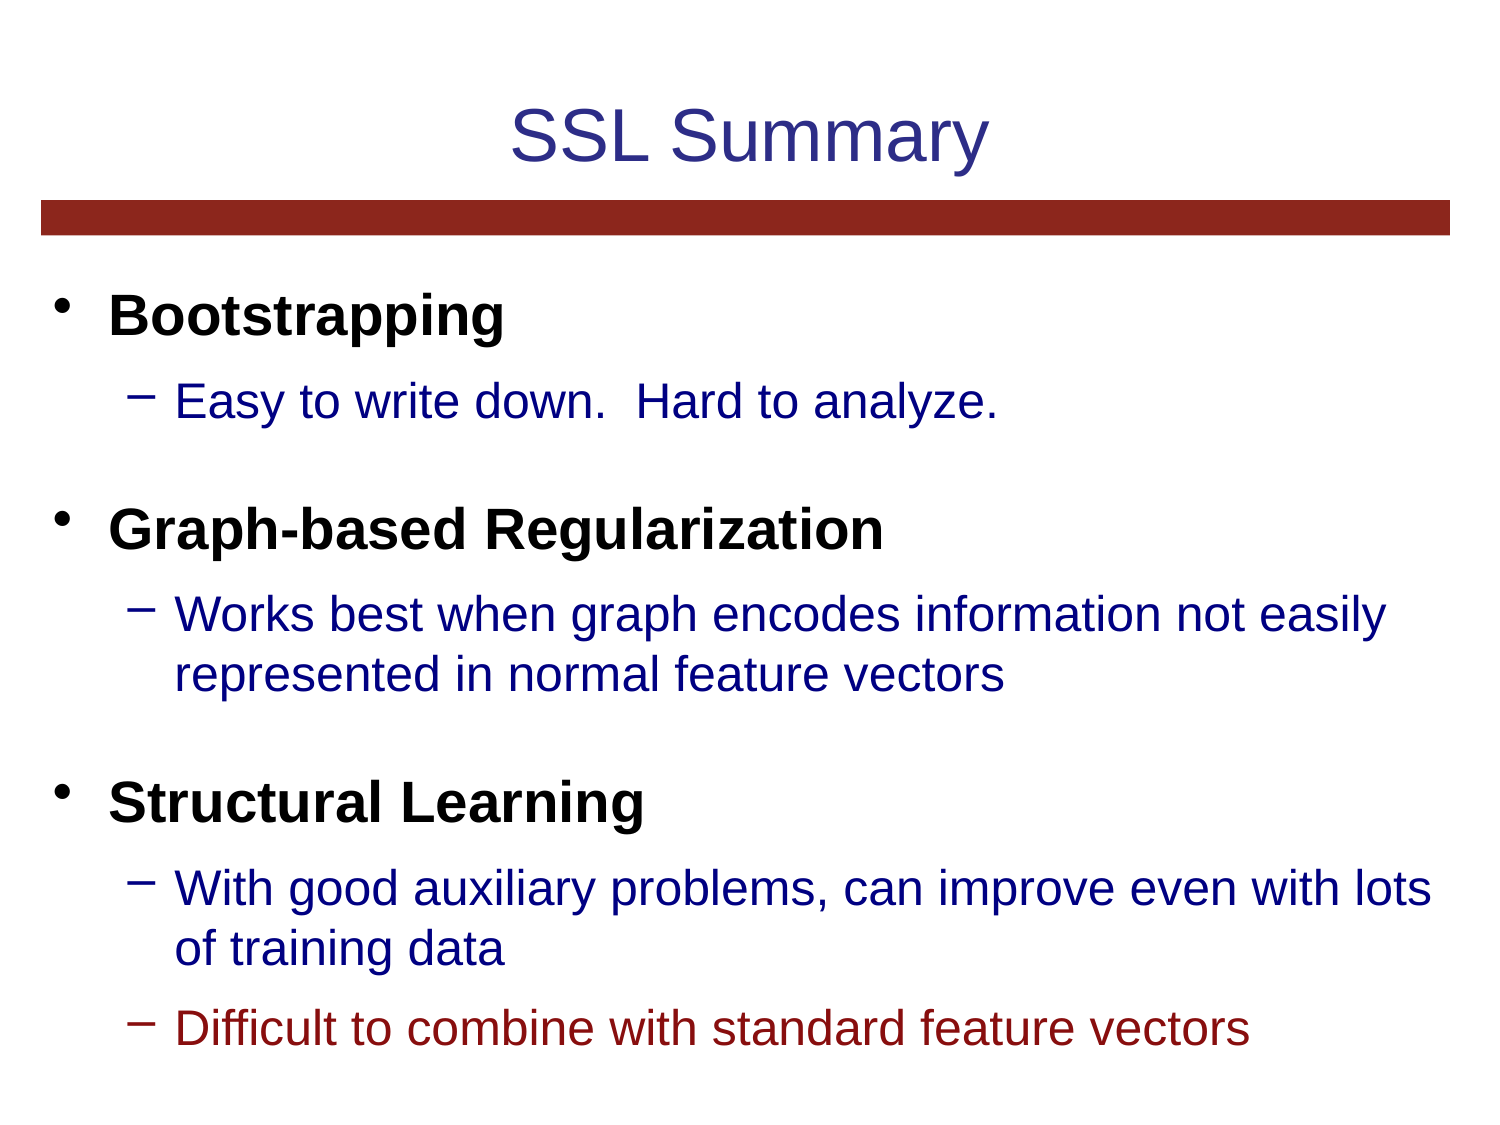

# SSL Summary
Bootstrapping
Easy to write down.  Hard to analyze.
Graph-based Regularization
Works best when graph encodes information not easily represented in normal feature vectors
Structural Learning
With good auxiliary problems, can improve even with lots of training data
Difficult to combine with standard feature vectors